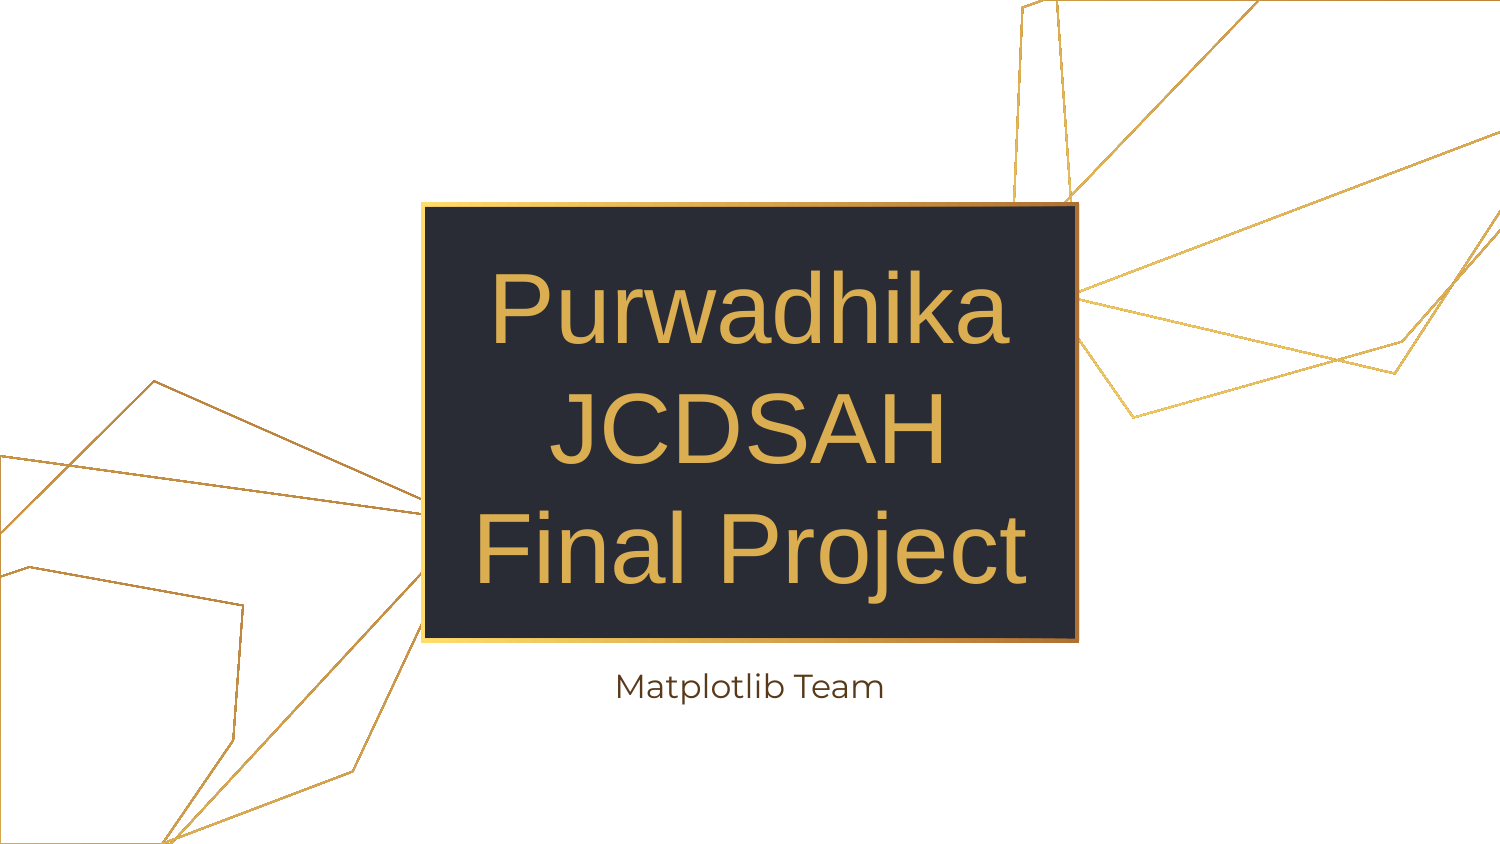

# Purwadhika JCDSAH Final Project
Matplotlib Team